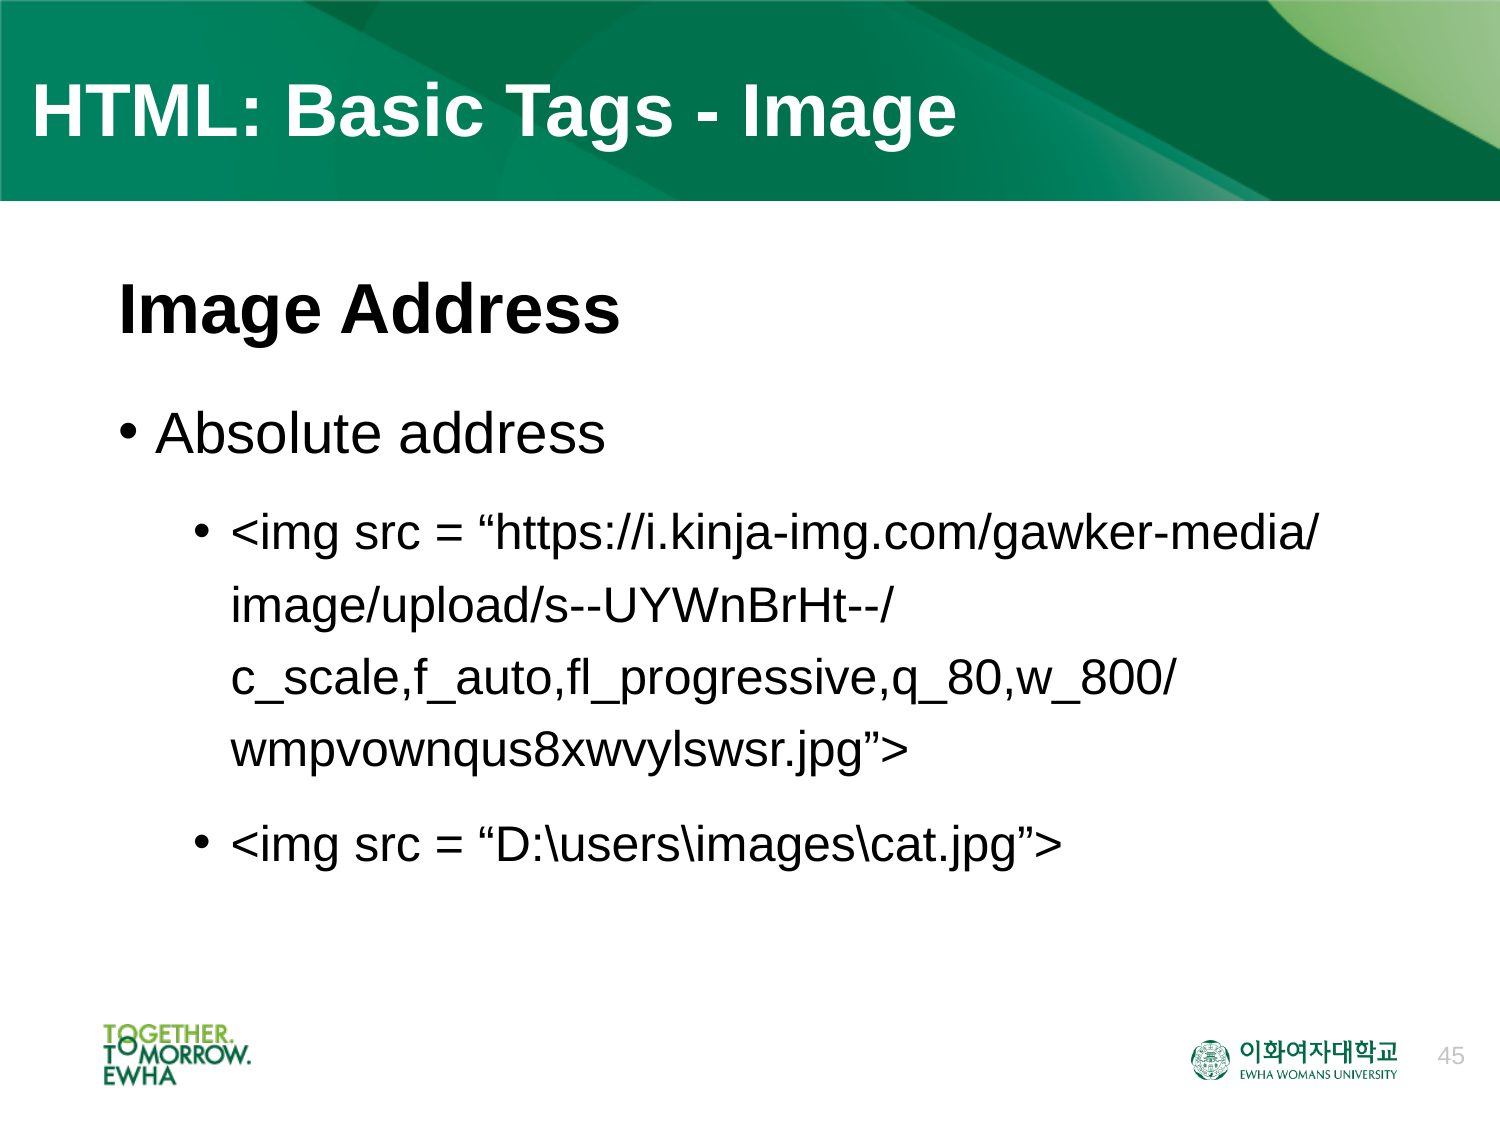

# HTML: Basic Tags - Image
Image Address
Absolute address
<img src = “https://i.kinja-img.com/gawker-media/image/upload/s--UYWnBrHt--/c_scale,f_auto,fl_progressive,q_80,w_800/wmpvownqus8xwvylswsr.jpg”>
<img src = “D:\users\images\cat.jpg”>

45